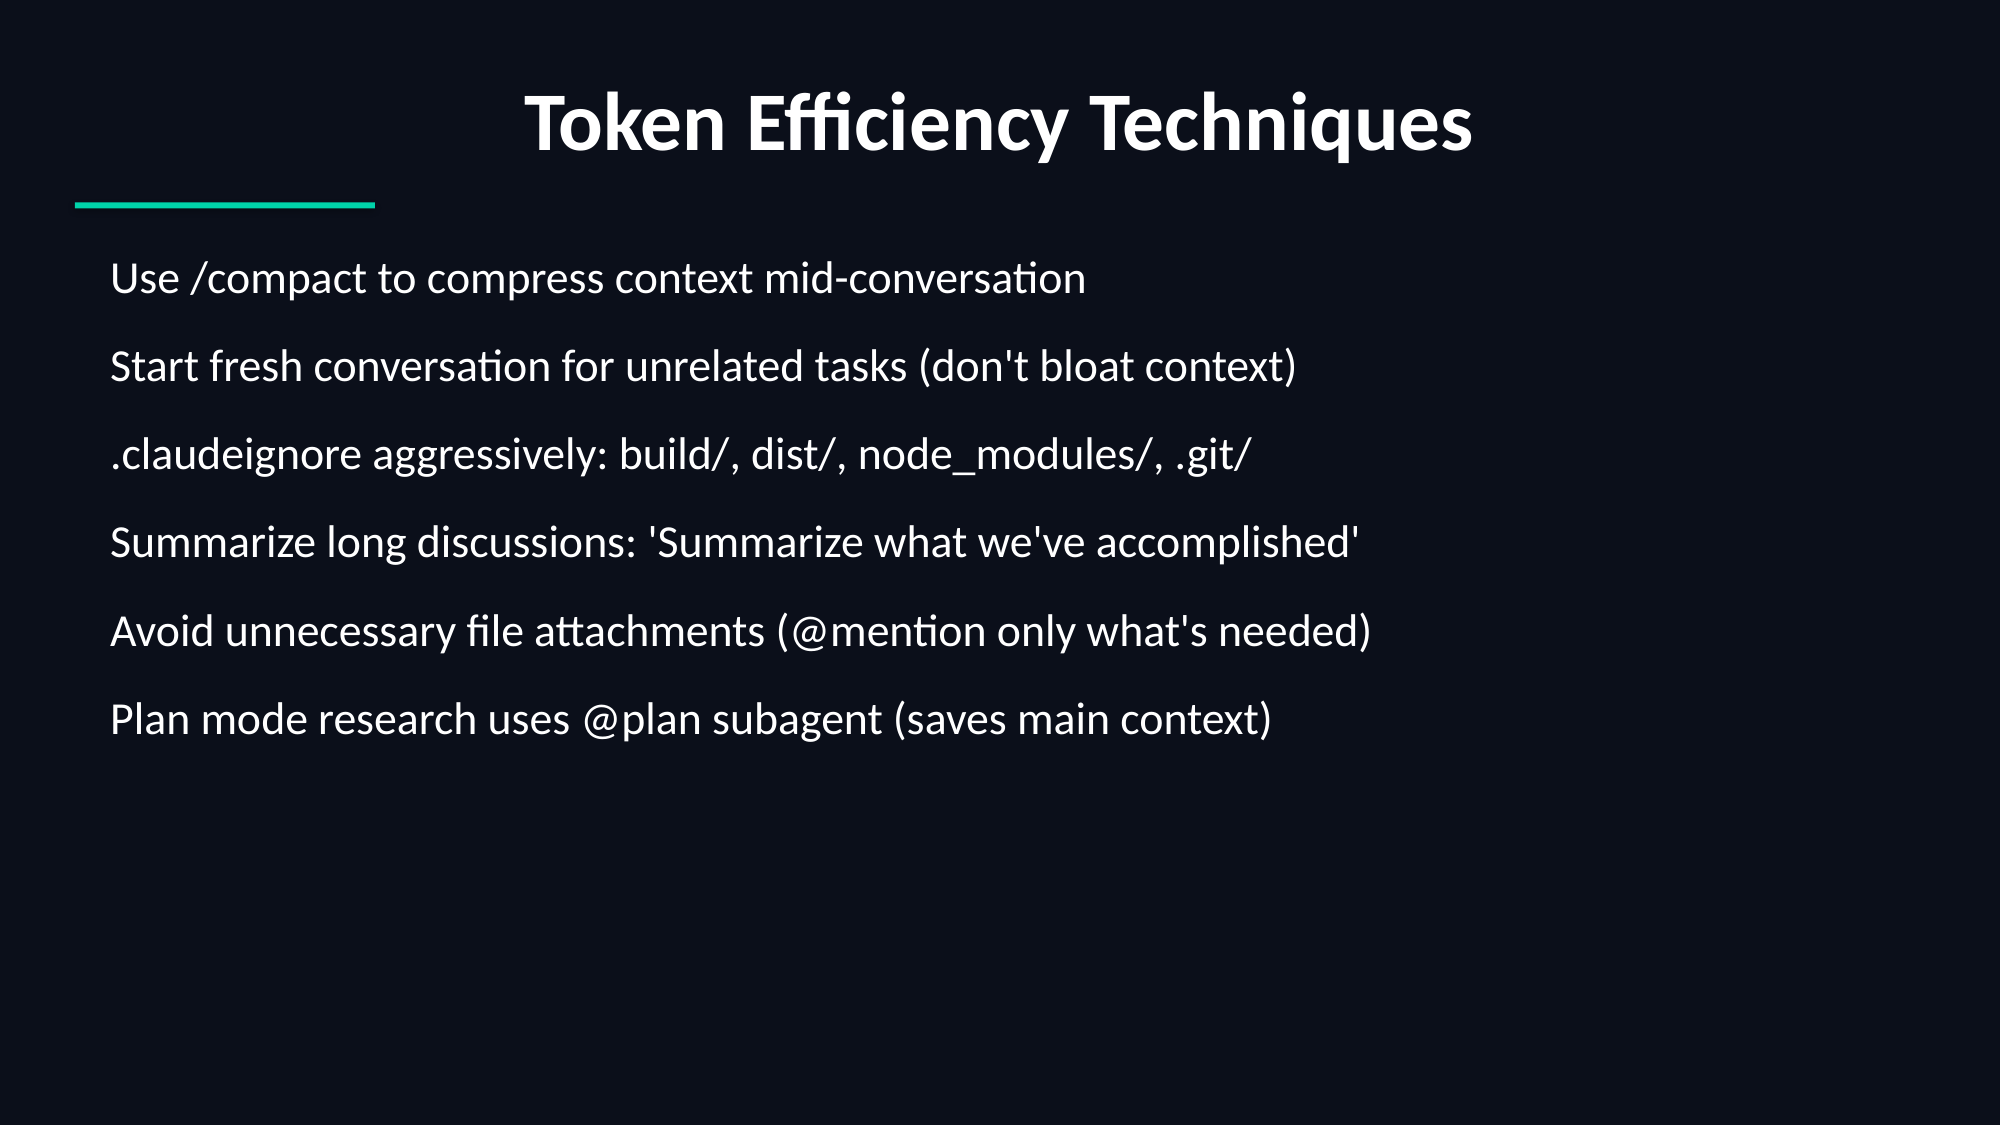

Token Efficiency Techniques

  Use /compact to compress context mid-conversation
  Start fresh conversation for unrelated tasks (don't bloat context)
  .claudeignore aggressively: build/, dist/, node_modules/, .git/
  Summarize long discussions: 'Summarize what we've accomplished'
  Avoid unnecessary file attachments (@mention only what's needed)
  Plan mode research uses @plan subagent (saves main context)